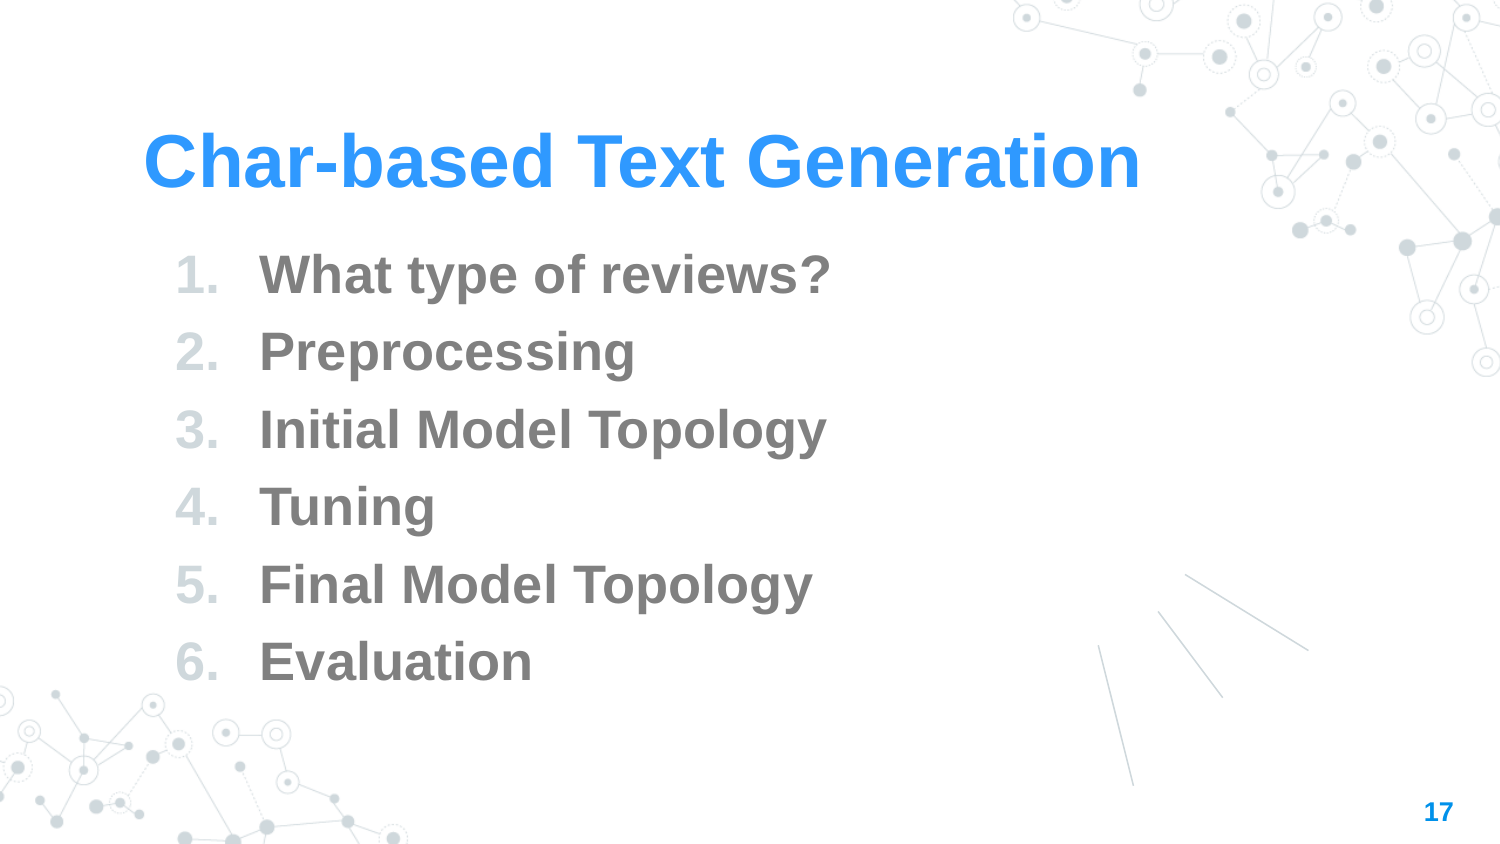

Char-based Text Generation
What type of reviews?
Preprocessing
Initial Model Topology
Tuning
Final Model Topology
Evaluation

17